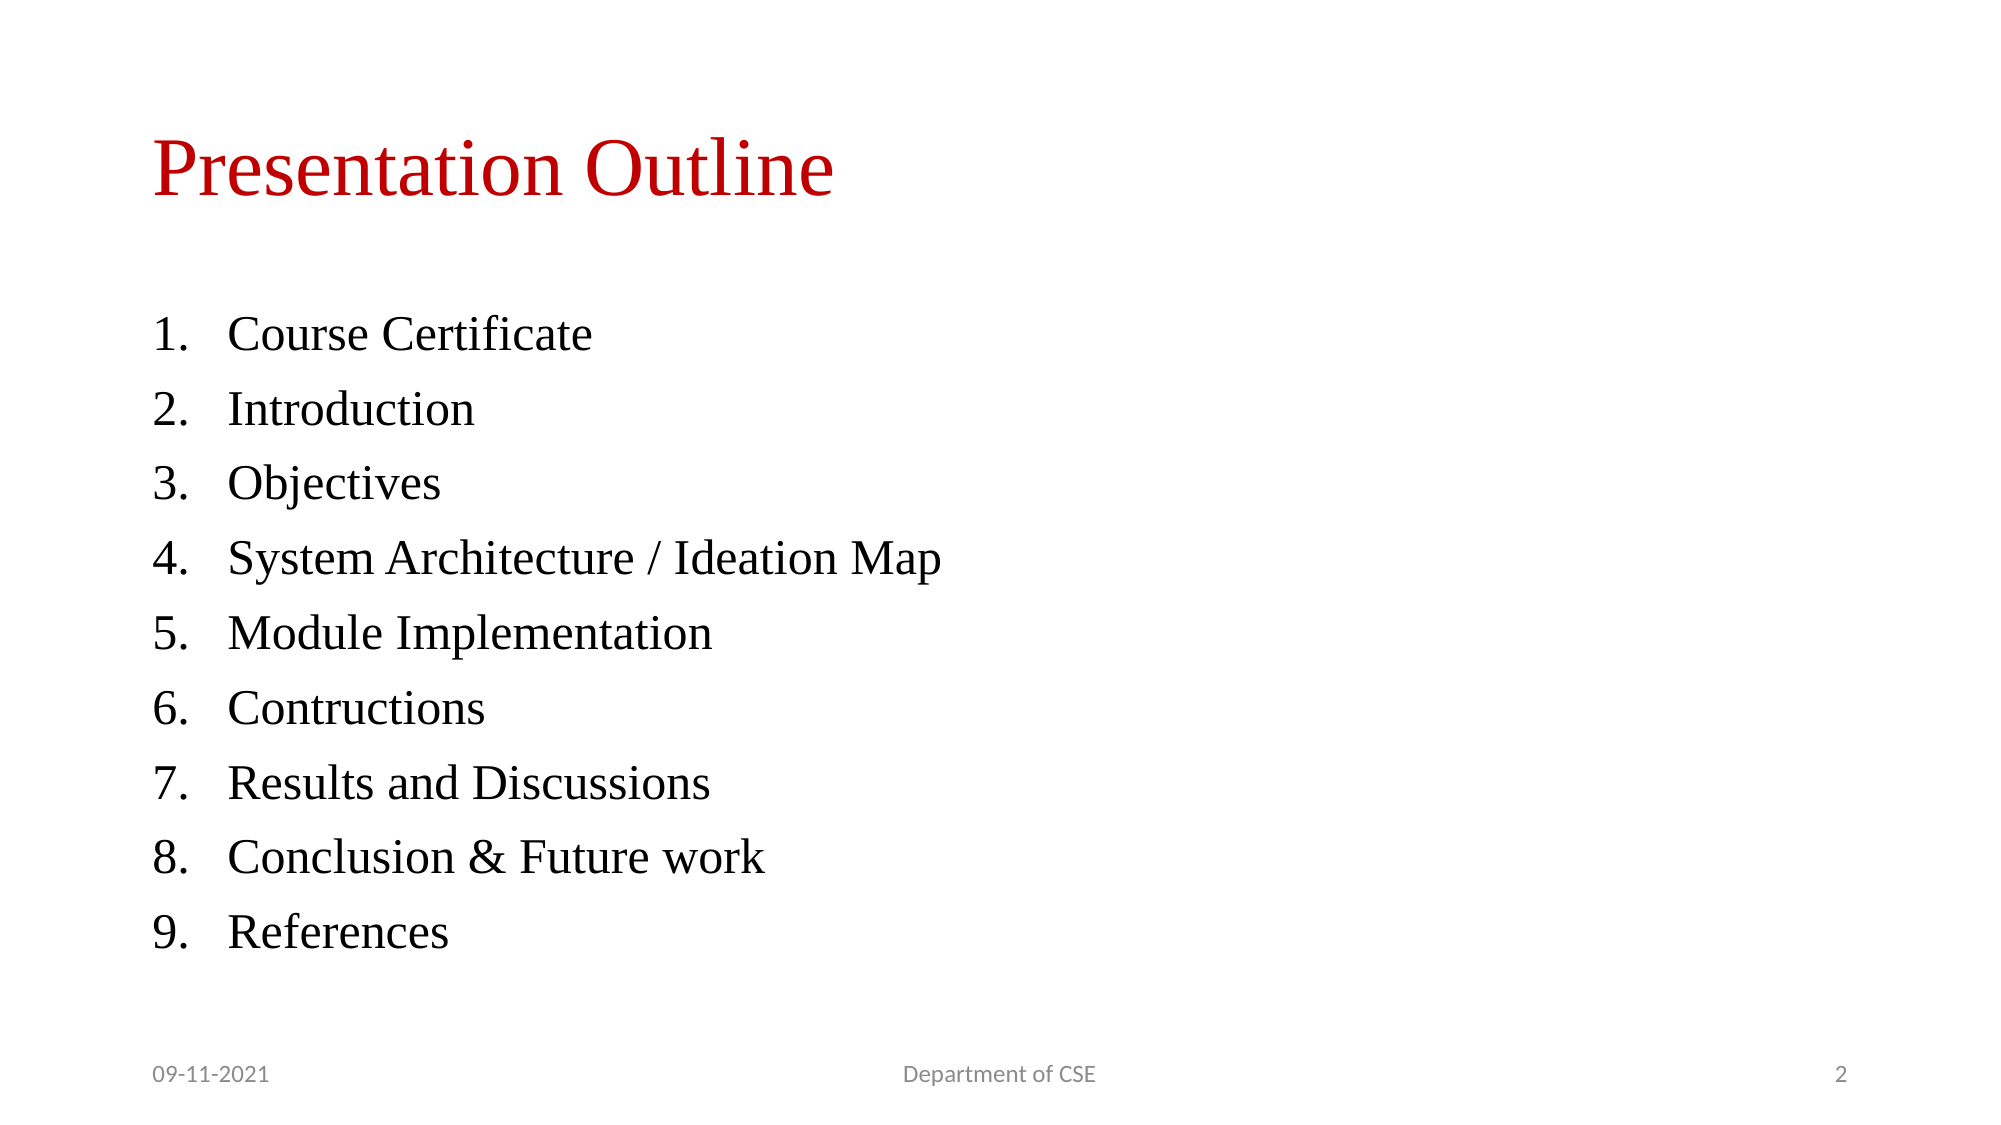

# Presentation Outline
Course Certificate
Introduction
Objectives
System Architecture / Ideation Map
Module Implementation
Contructions
Results and Discussions
Conclusion & Future work
References

09-11-2021
Department of CSE
2